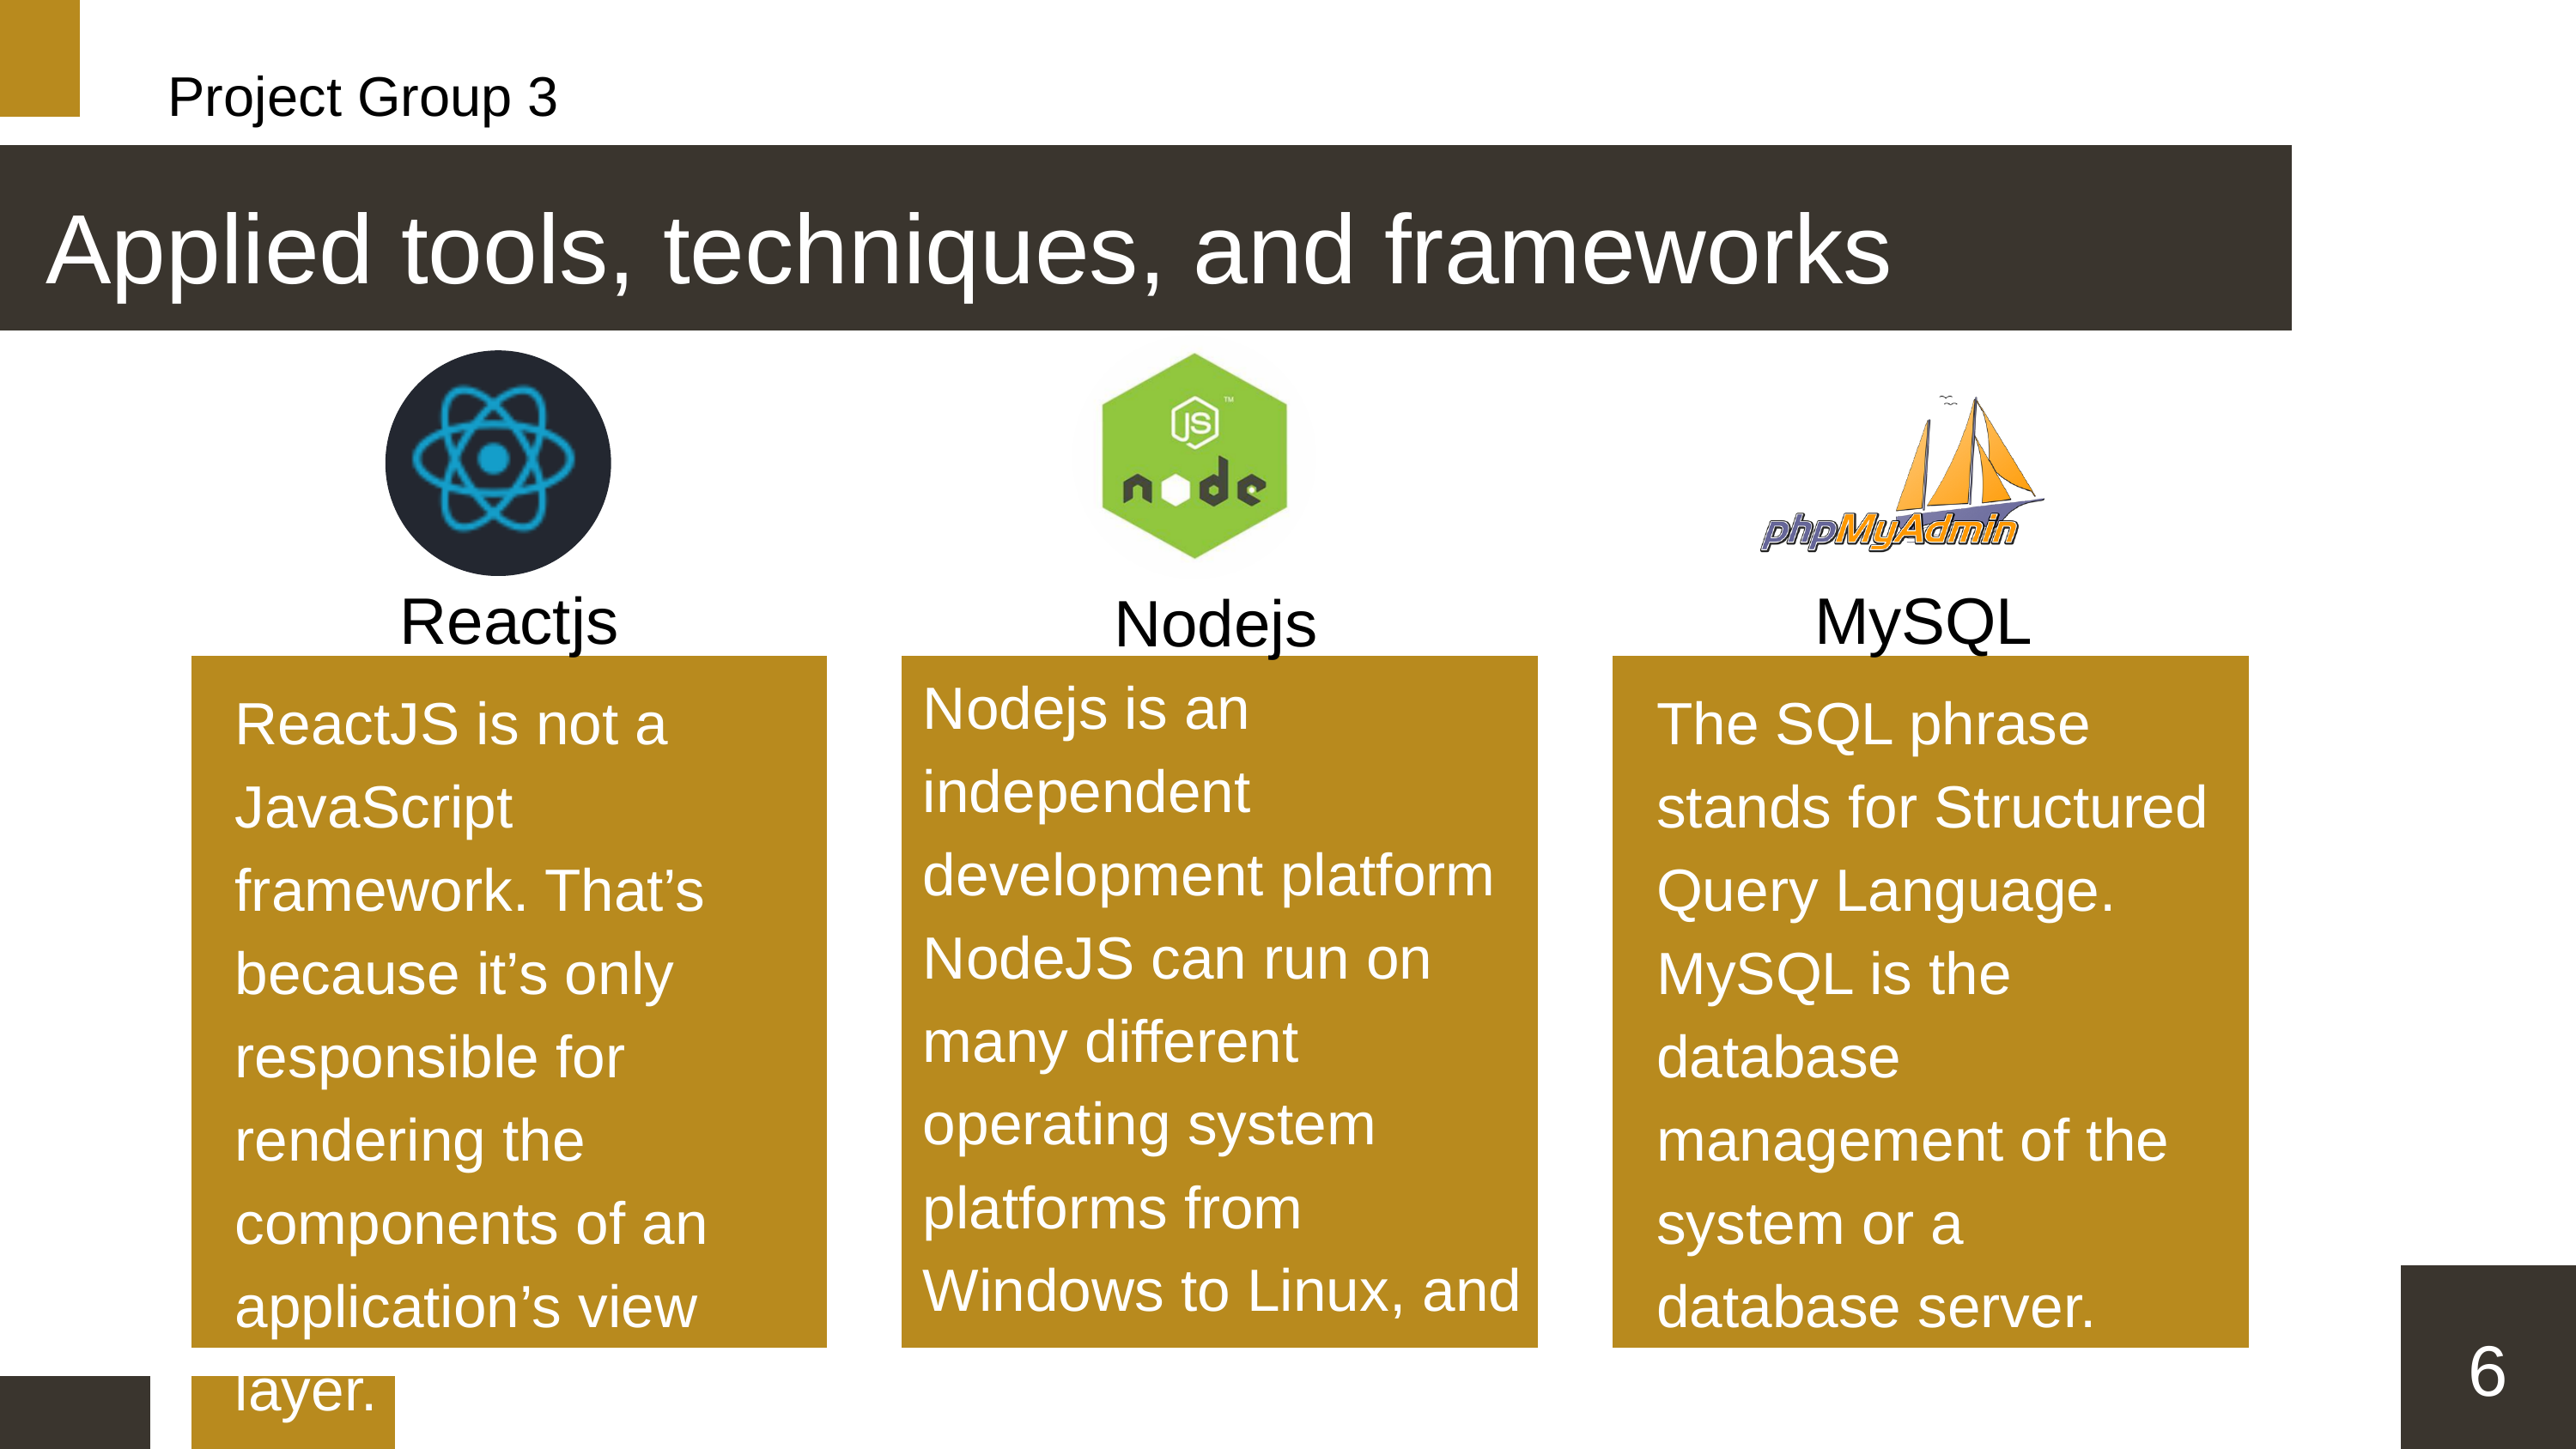

Project Group 3

Applied tools, techniques, and frameworks

Reactjs
MySQL
Nodejs

Nodejs is an independent development platform
NodeJS can run on many different operating system platforms from Windows to Linux, and OS
ReactJS is not a JavaScript framework. That’s because it’s only responsible for rendering the components of an application’s view layer.
The SQL phrase stands for Structured Query Language.
MySQL is the database management of the system or a database server.

6